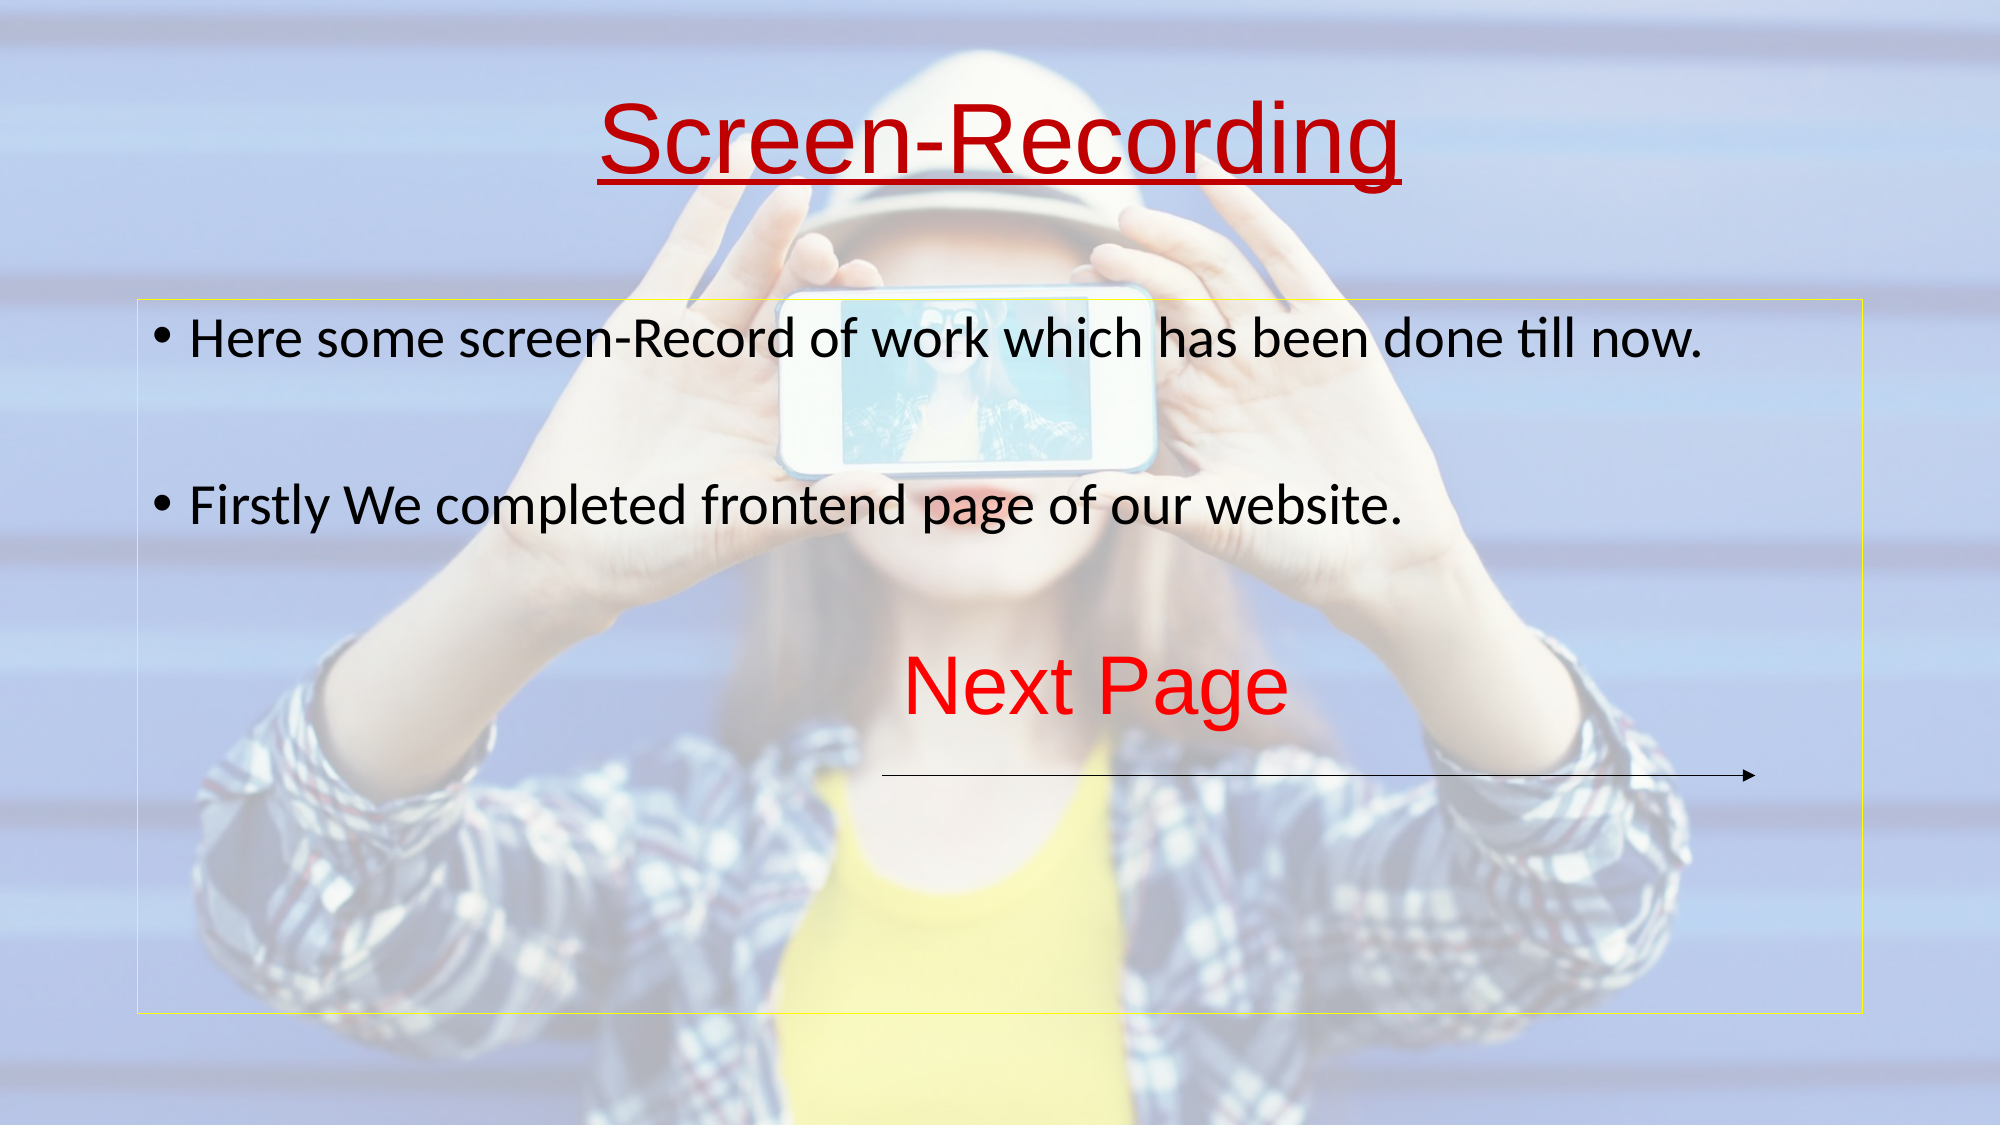

# Screen-Recording
Here some screen-Record of work which has been done till now.

Firstly We completed frontend page of our website.

					Next Page